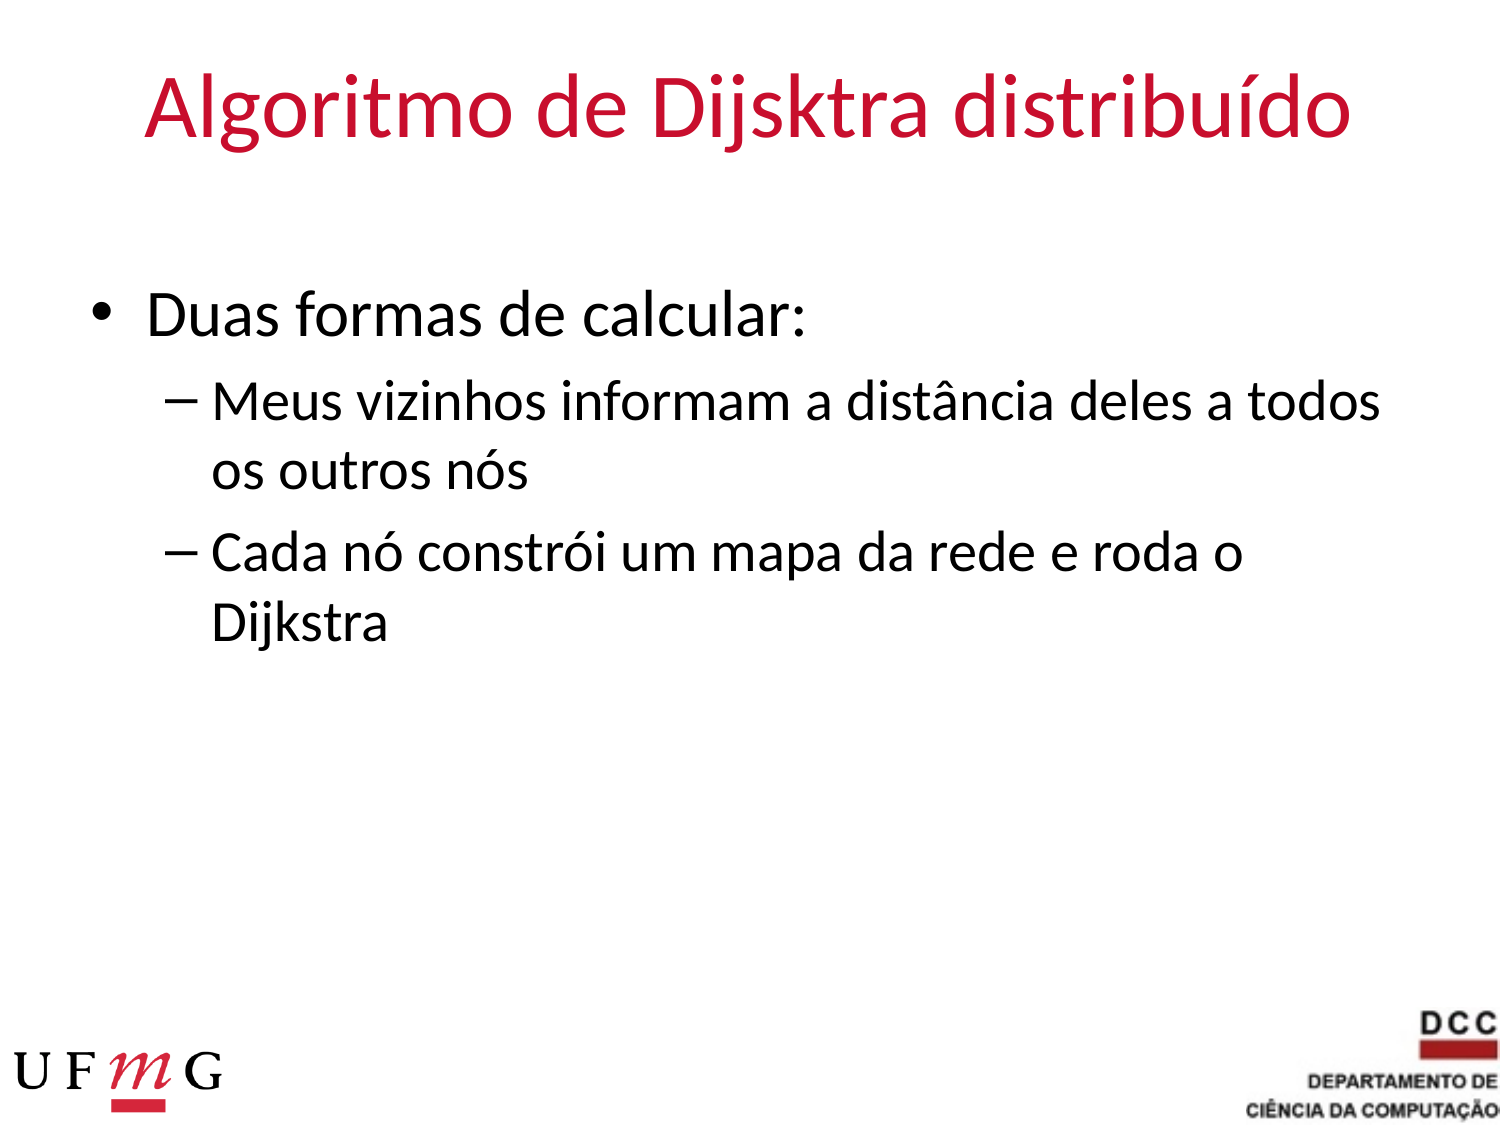

# Algoritmo de Dijsktra distribuído
Duas formas de calcular:
Meus vizinhos informam a distância deles a todos os outros nós
Cada nó constrói um mapa da rede e roda o Dijkstra